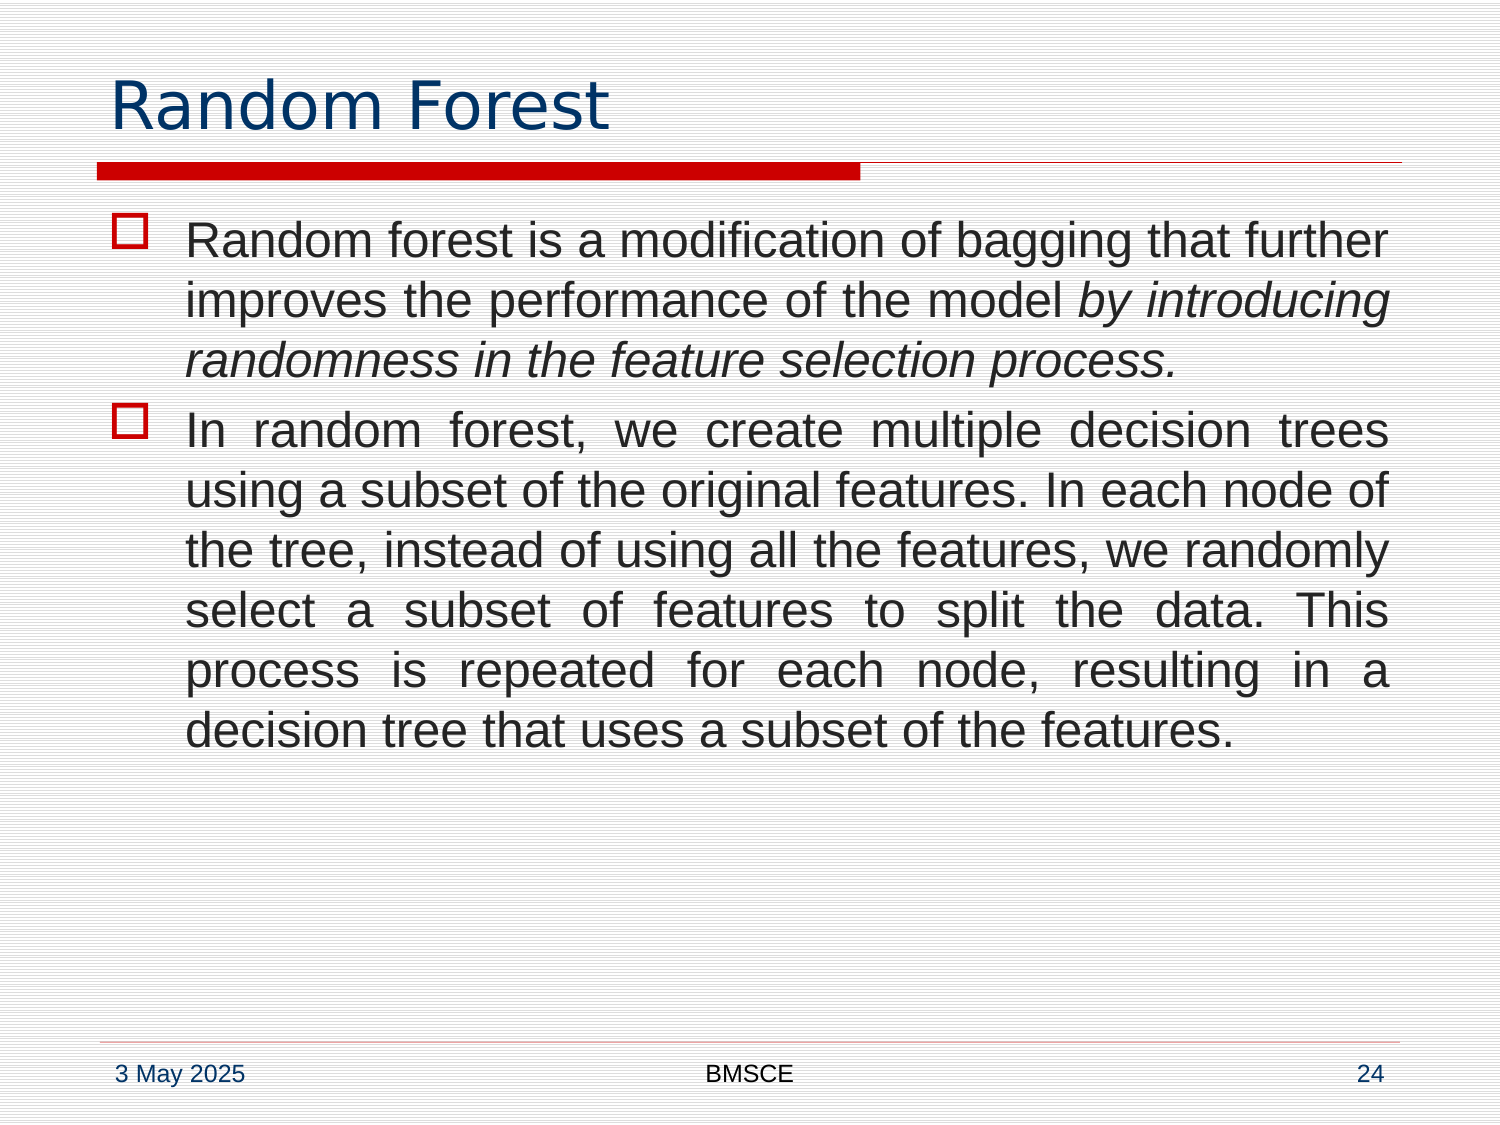

# Random Forest
Random forest is a modification of bagging that further improves the performance of the model by introducing randomness in the feature selection process.
In random forest, we create multiple decision trees using a subset of the original features. In each node of the tree, instead of using all the features, we randomly select a subset of features to split the data. This process is repeated for each node, resulting in a decision tree that uses a subset of the features.
BMSCE
24
3 May 2025